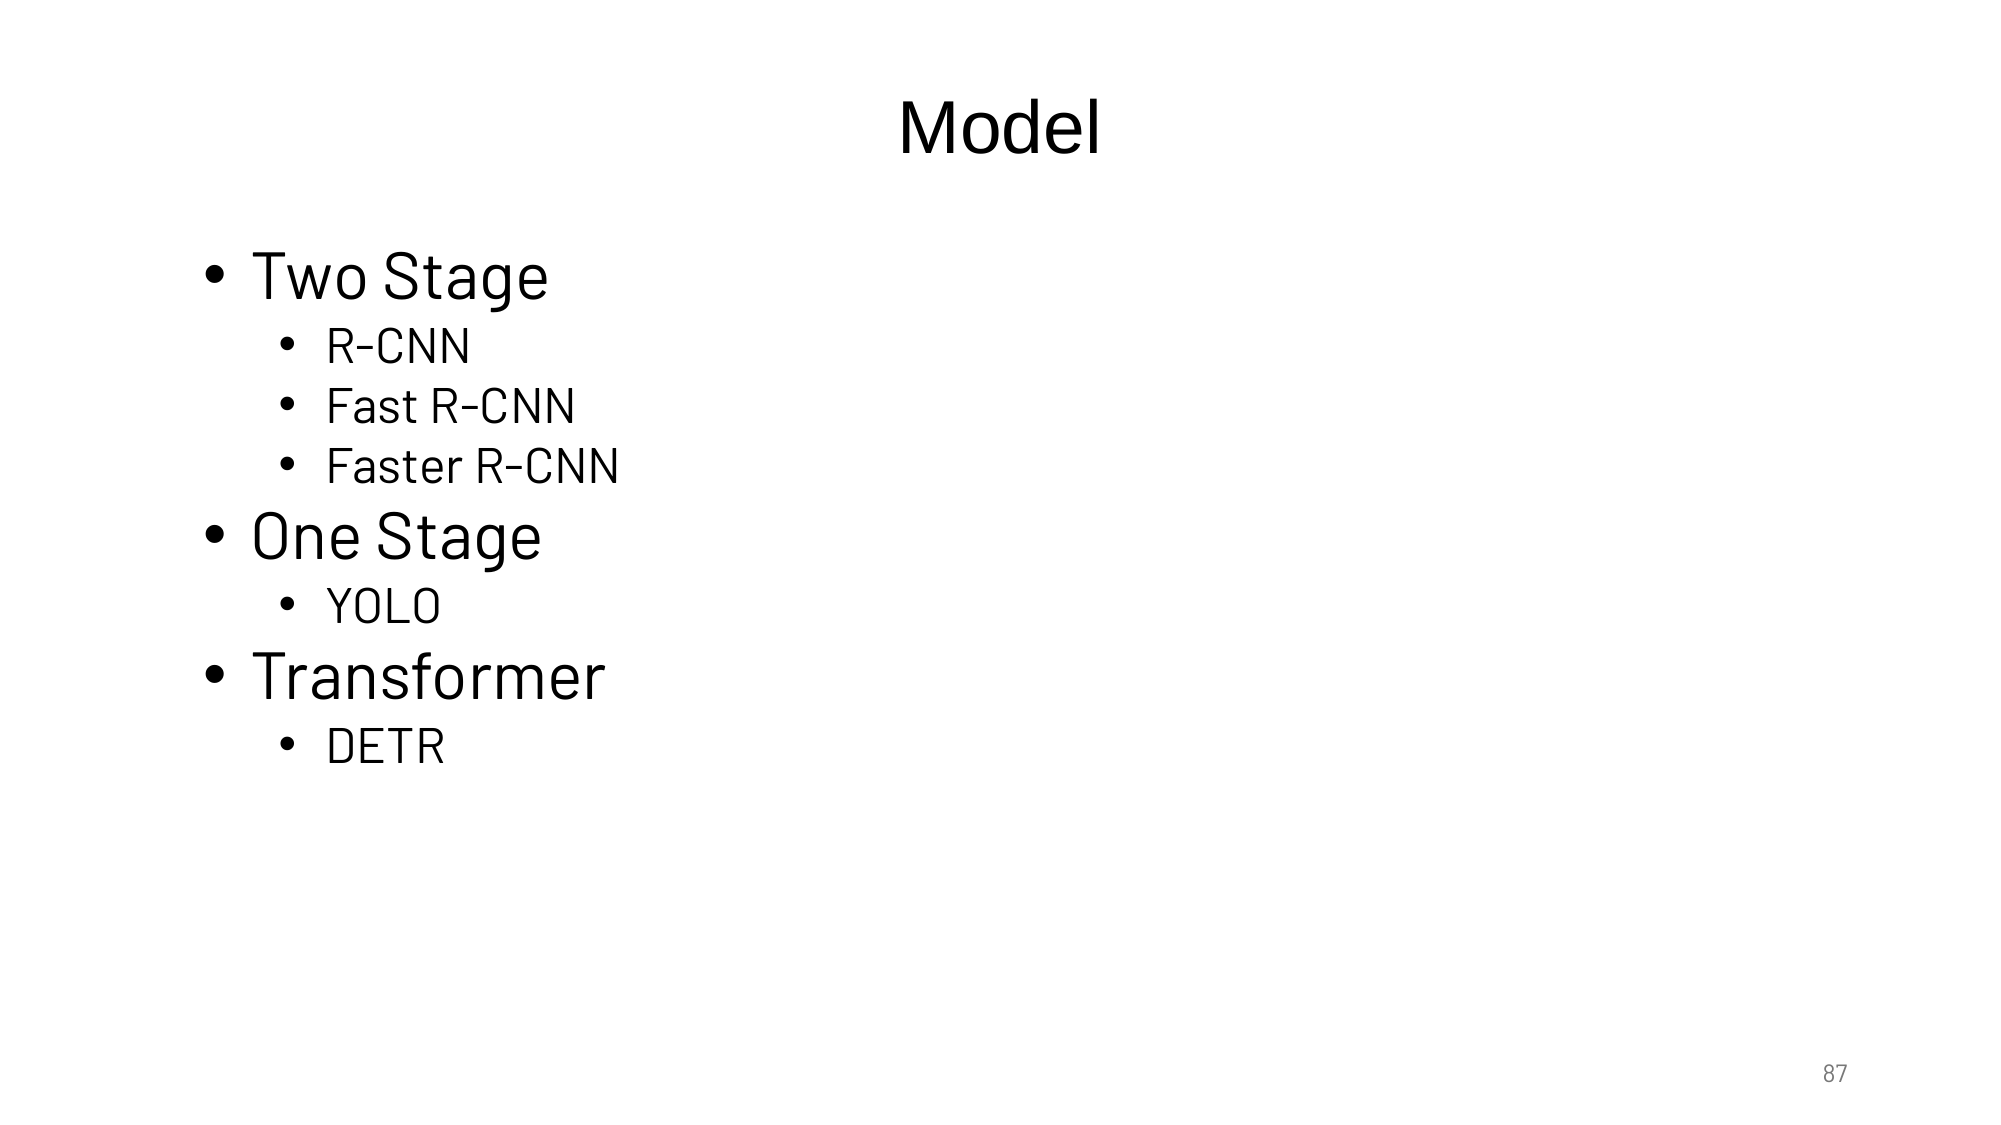

Model
Two Stage
R-CNN
Fast R-CNN
Faster R-CNN
One Stage
YOLO
Transformer
DETR

87